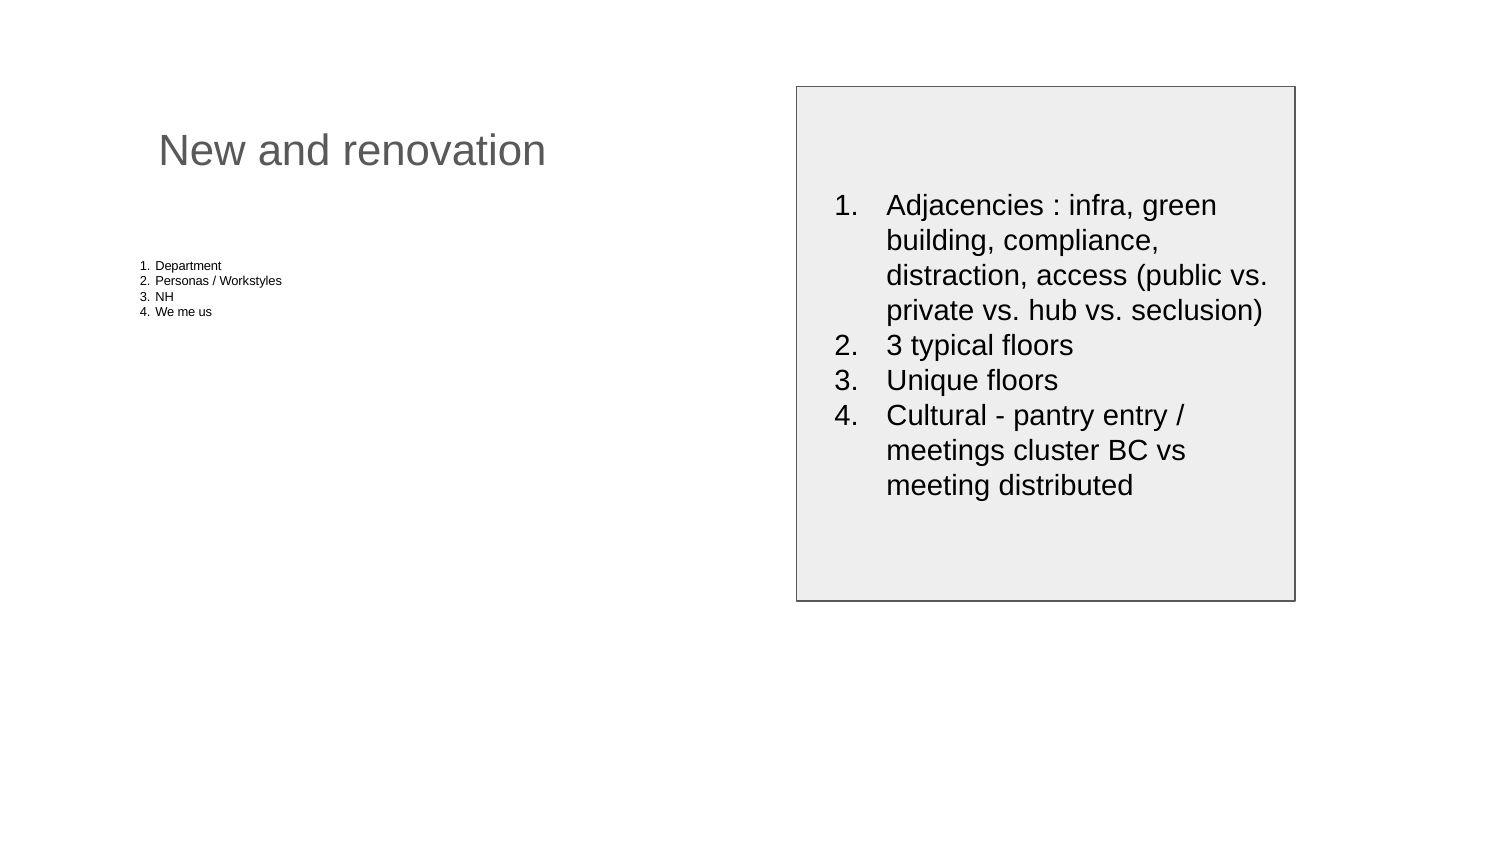

Adjacencies : infra, green building, compliance, distraction, access (public vs. private vs. hub vs. seclusion)
3 typical floors
Unique floors
Cultural - pantry entry / meetings cluster BC vs meeting distributed
New and renovation
# Department
Personas / Workstyles
NH
We me us